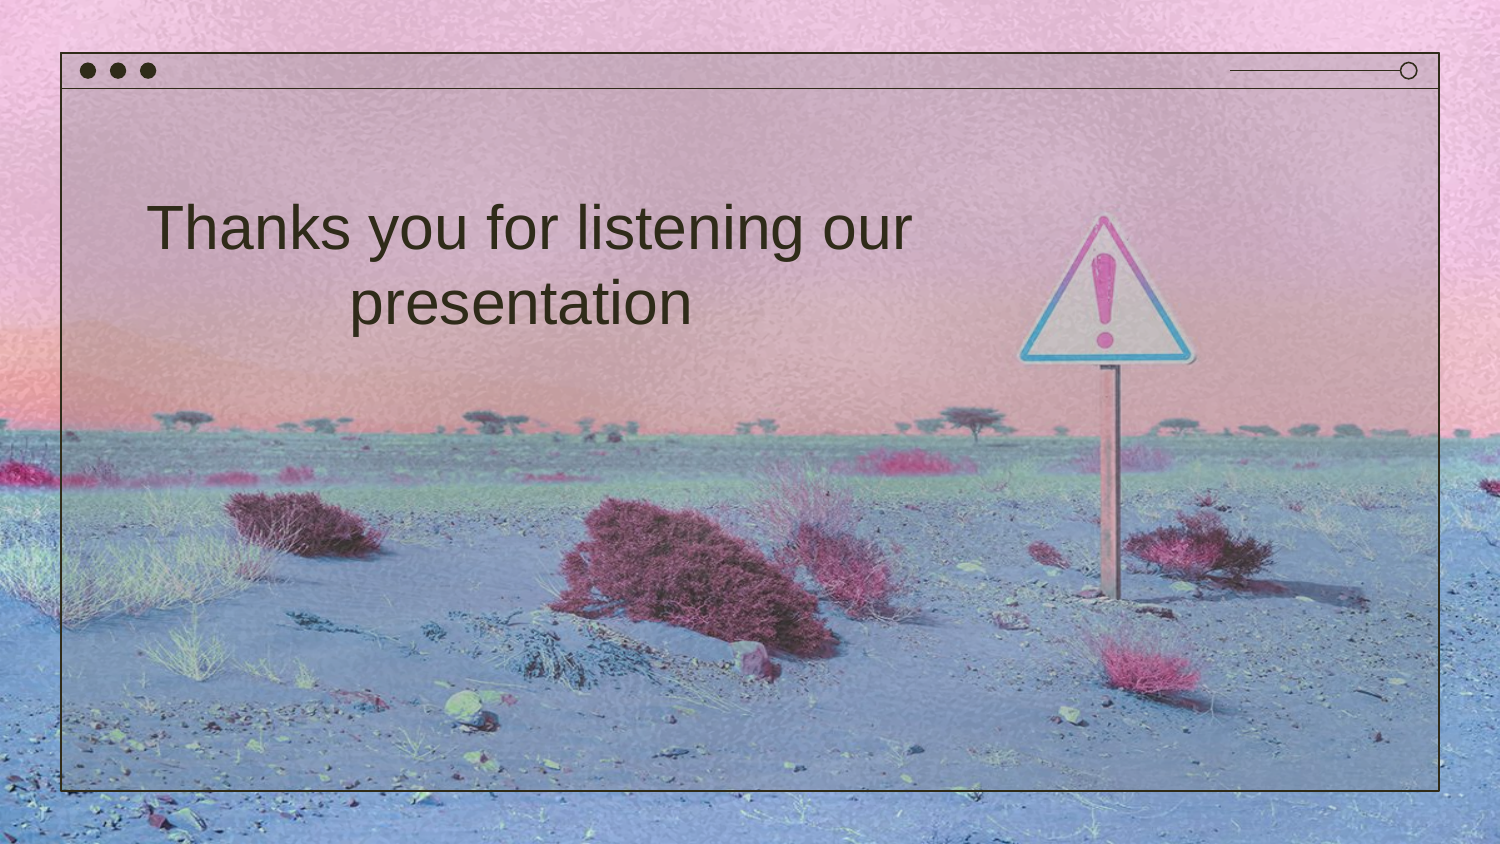

# Thanks you for listening our presentation